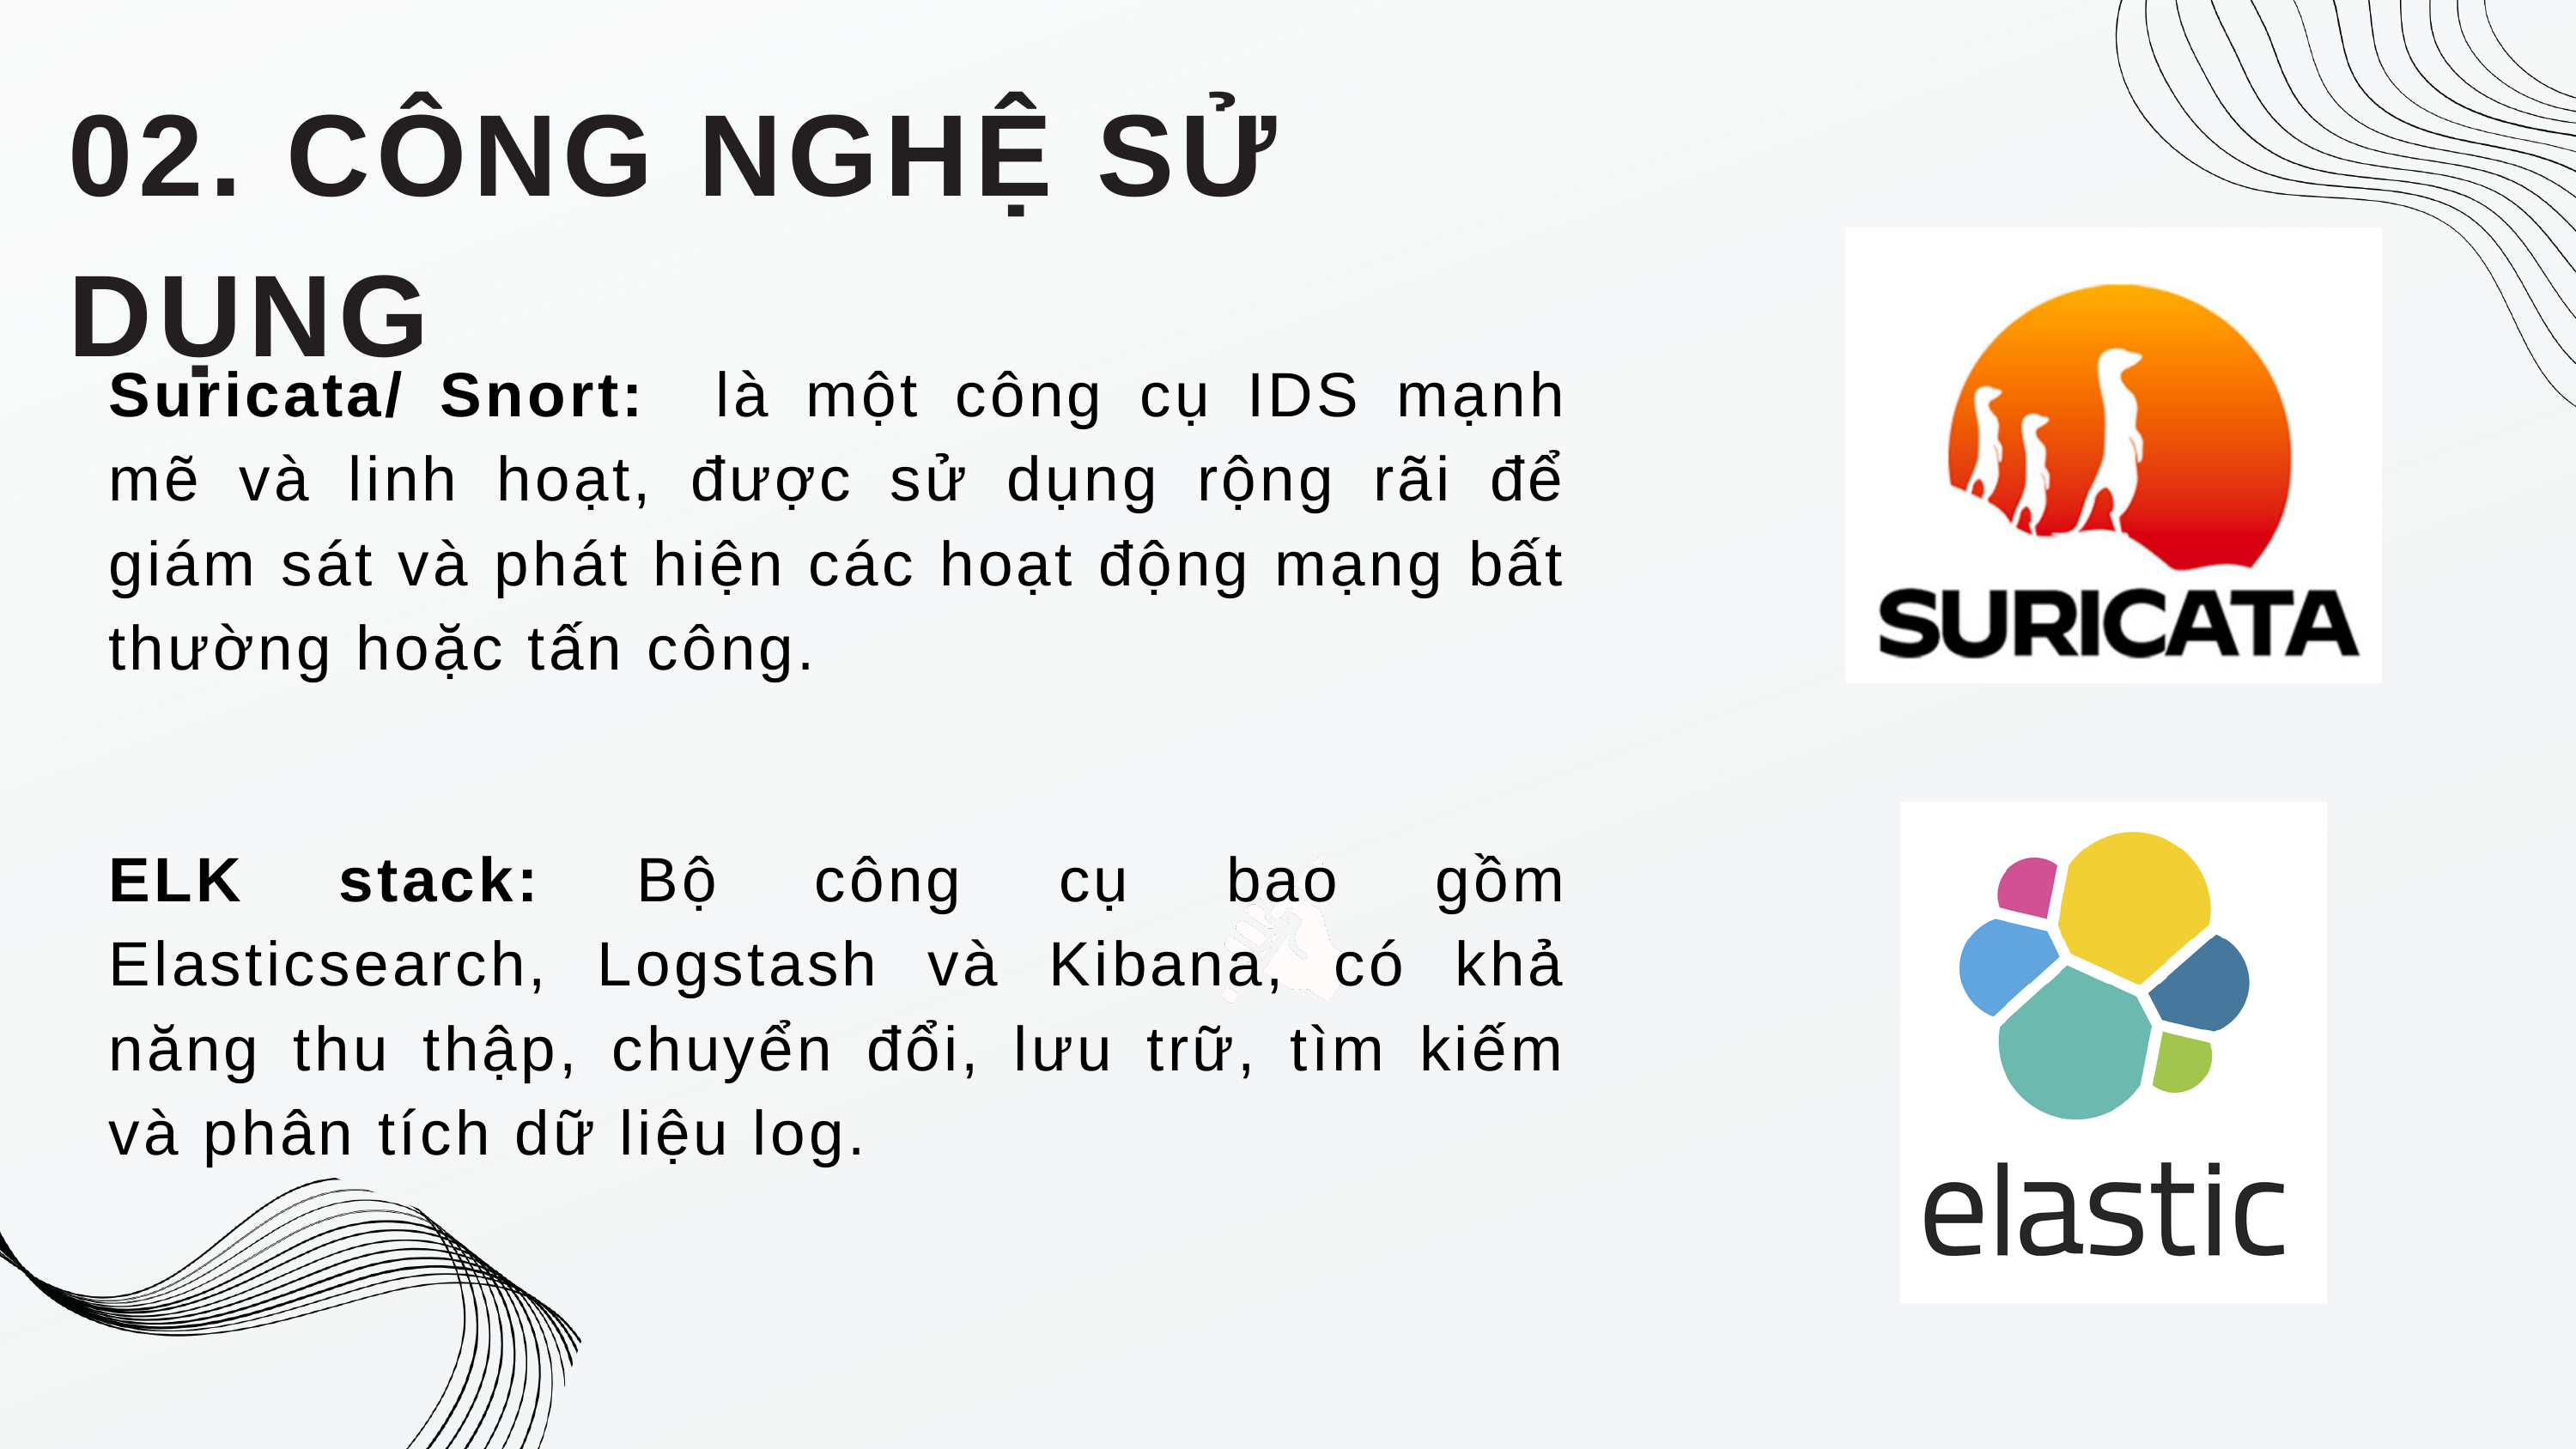

02. CÔNG NGHỆ SỬ DỤNG

Suricata/ Snort:  là một công cụ IDS mạnh mẽ và linh hoạt, được sử dụng rộng rãi để giám sát và phát hiện các hoạt động mạng bất thường hoặc tấn công.

ELK stack: Bộ công cụ bao gồm Elasticsearch, Logstash và Kibana, có khả năng thu thập, chuyển đổi, lưu trữ, tìm kiếm và phân tích dữ liệu log.